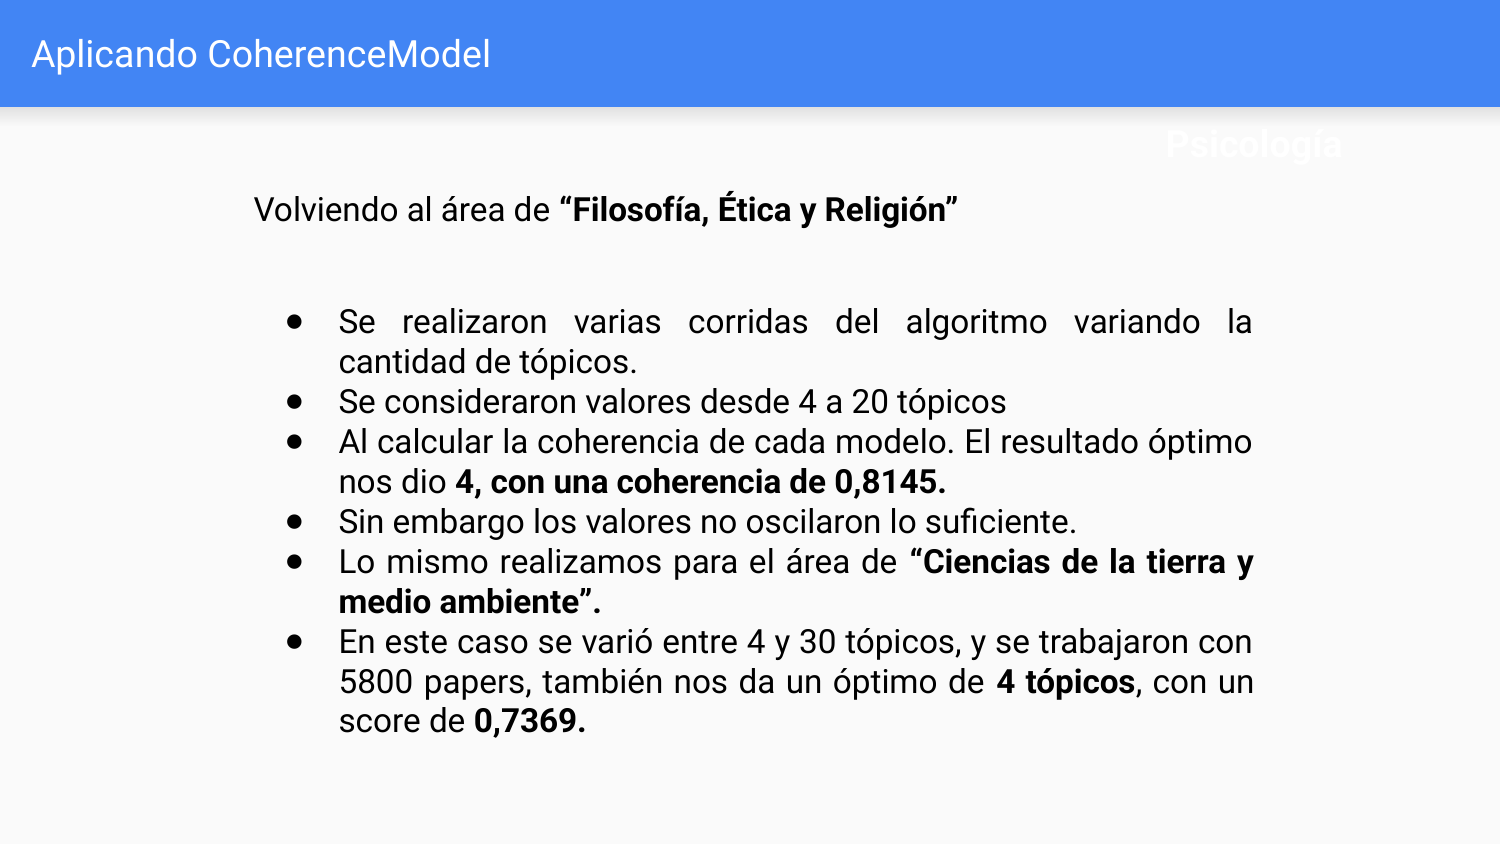

# Aplicando CoherenceModel
Psicología
Volviendo al área de “Filosofía, Ética y Religión”
Se realizaron varias corridas del algoritmo variando la cantidad de tópicos.
Se consideraron valores desde 4 a 20 tópicos
Al calcular la coherencia de cada modelo. El resultado óptimo nos dio 4, con una coherencia de 0,8145.
Sin embargo los valores no oscilaron lo suficiente.
Lo mismo realizamos para el área de “Ciencias de la tierra y medio ambiente”.
En este caso se varió entre 4 y 30 tópicos, y se trabajaron con 5800 papers, también nos da un óptimo de 4 tópicos, con un score de 0,7369.